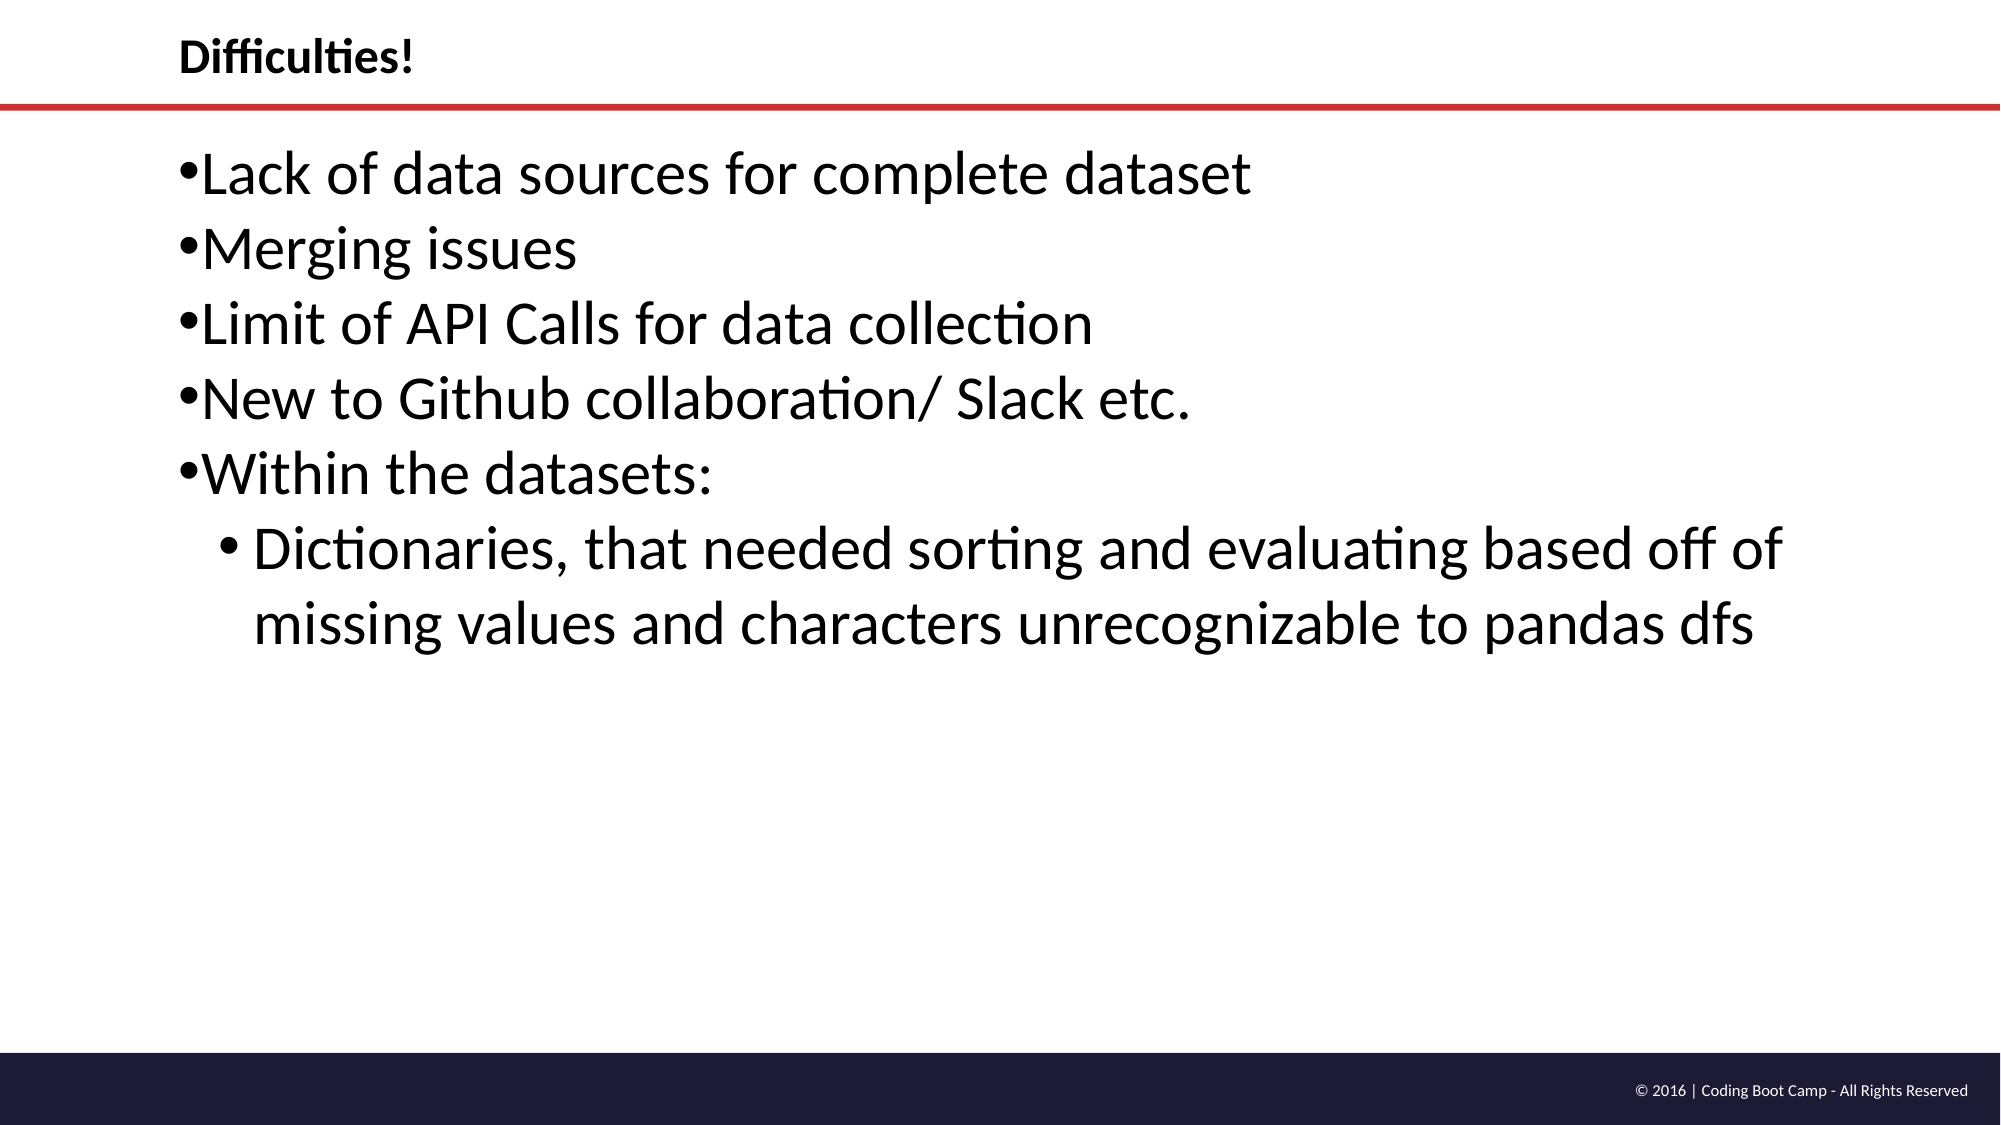

Difficulties!
Lack of data sources for complete dataset
Merging issues
Limit of API Calls for data collection
New to Github collaboration/ Slack etc.
Within the datasets:
Dictionaries, that needed sorting and evaluating based off of missing values and characters unrecognizable to pandas dfs